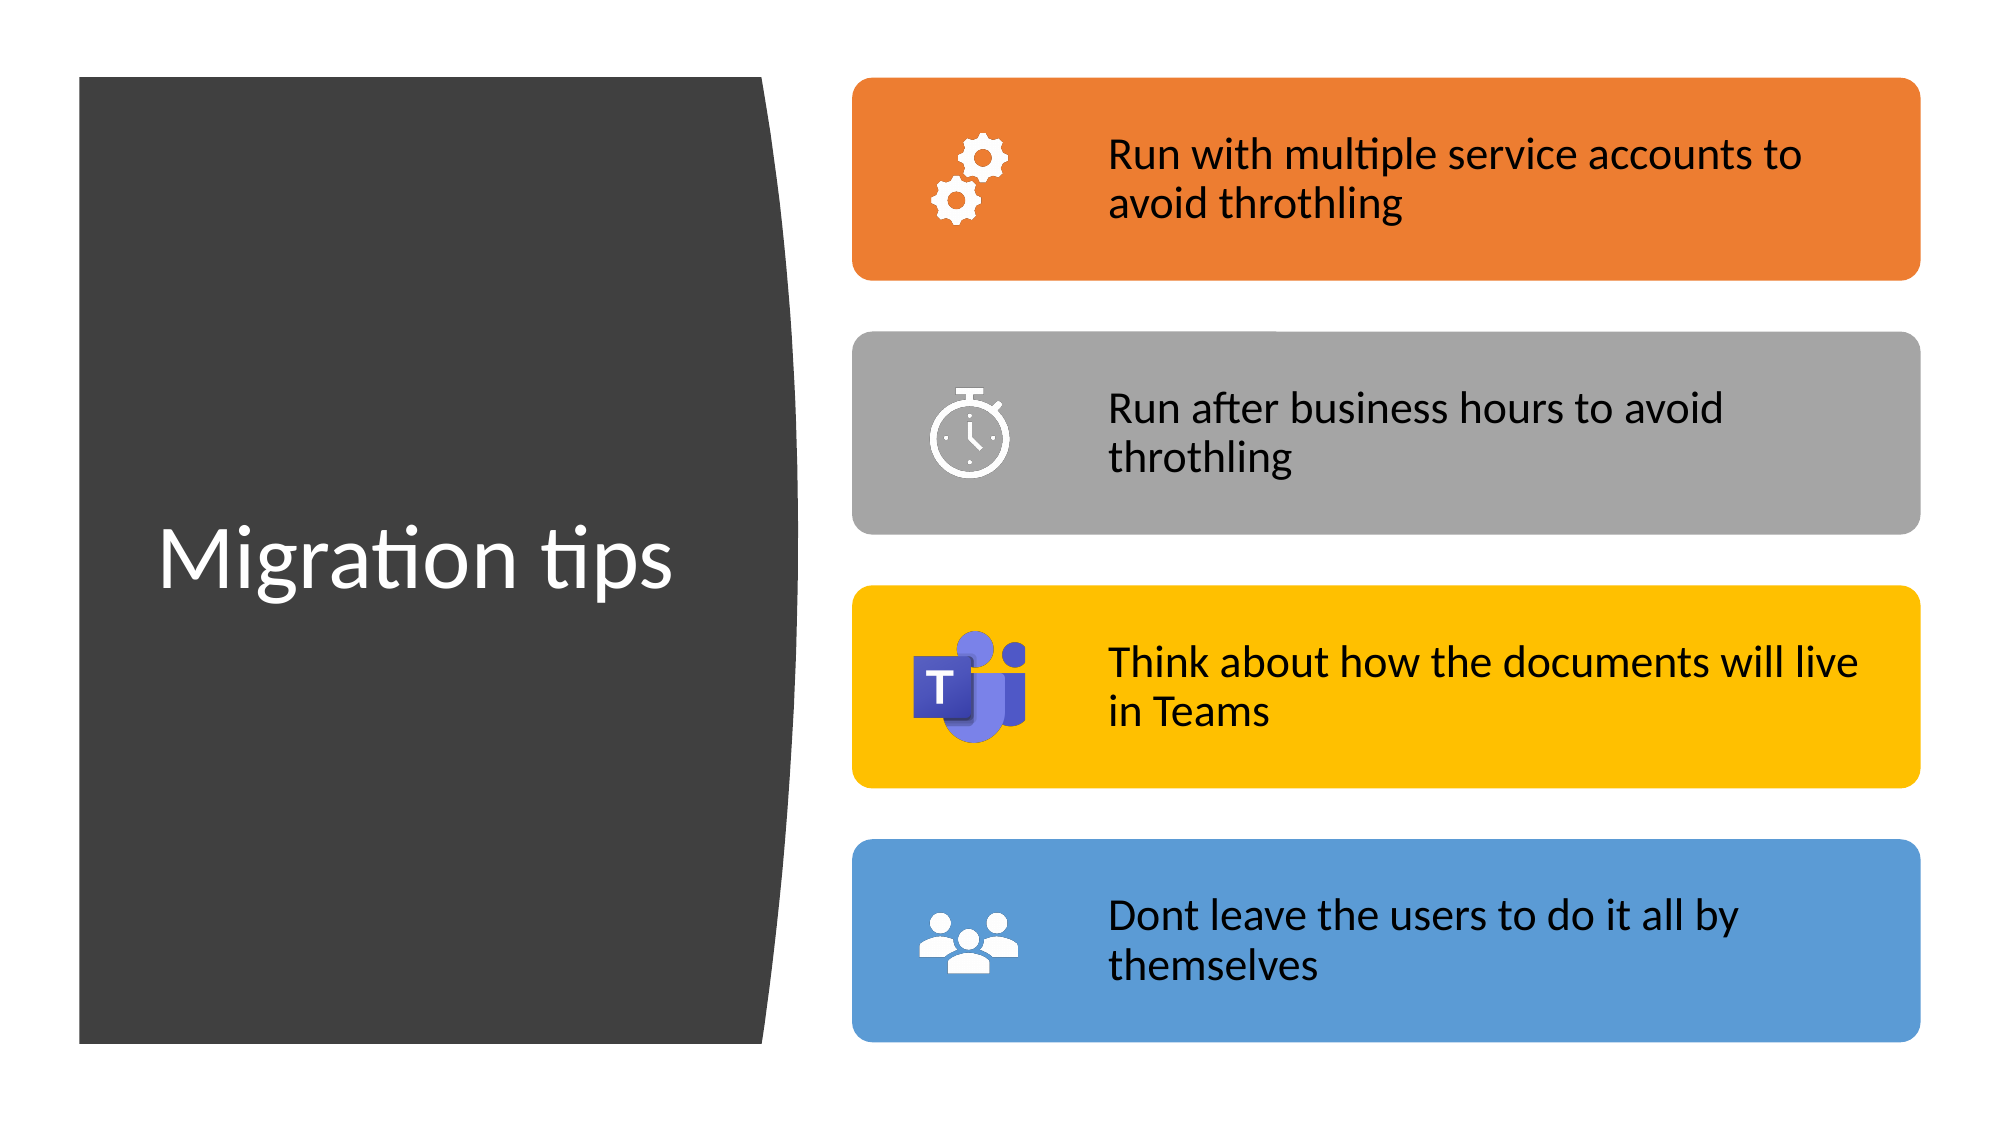

Run with multiple service accounts to avoid throthling
Run after business hours to avoid throthling
Think about how the documents will live in Teams
Dont leave the users to do it all by themselves

# Migration tips